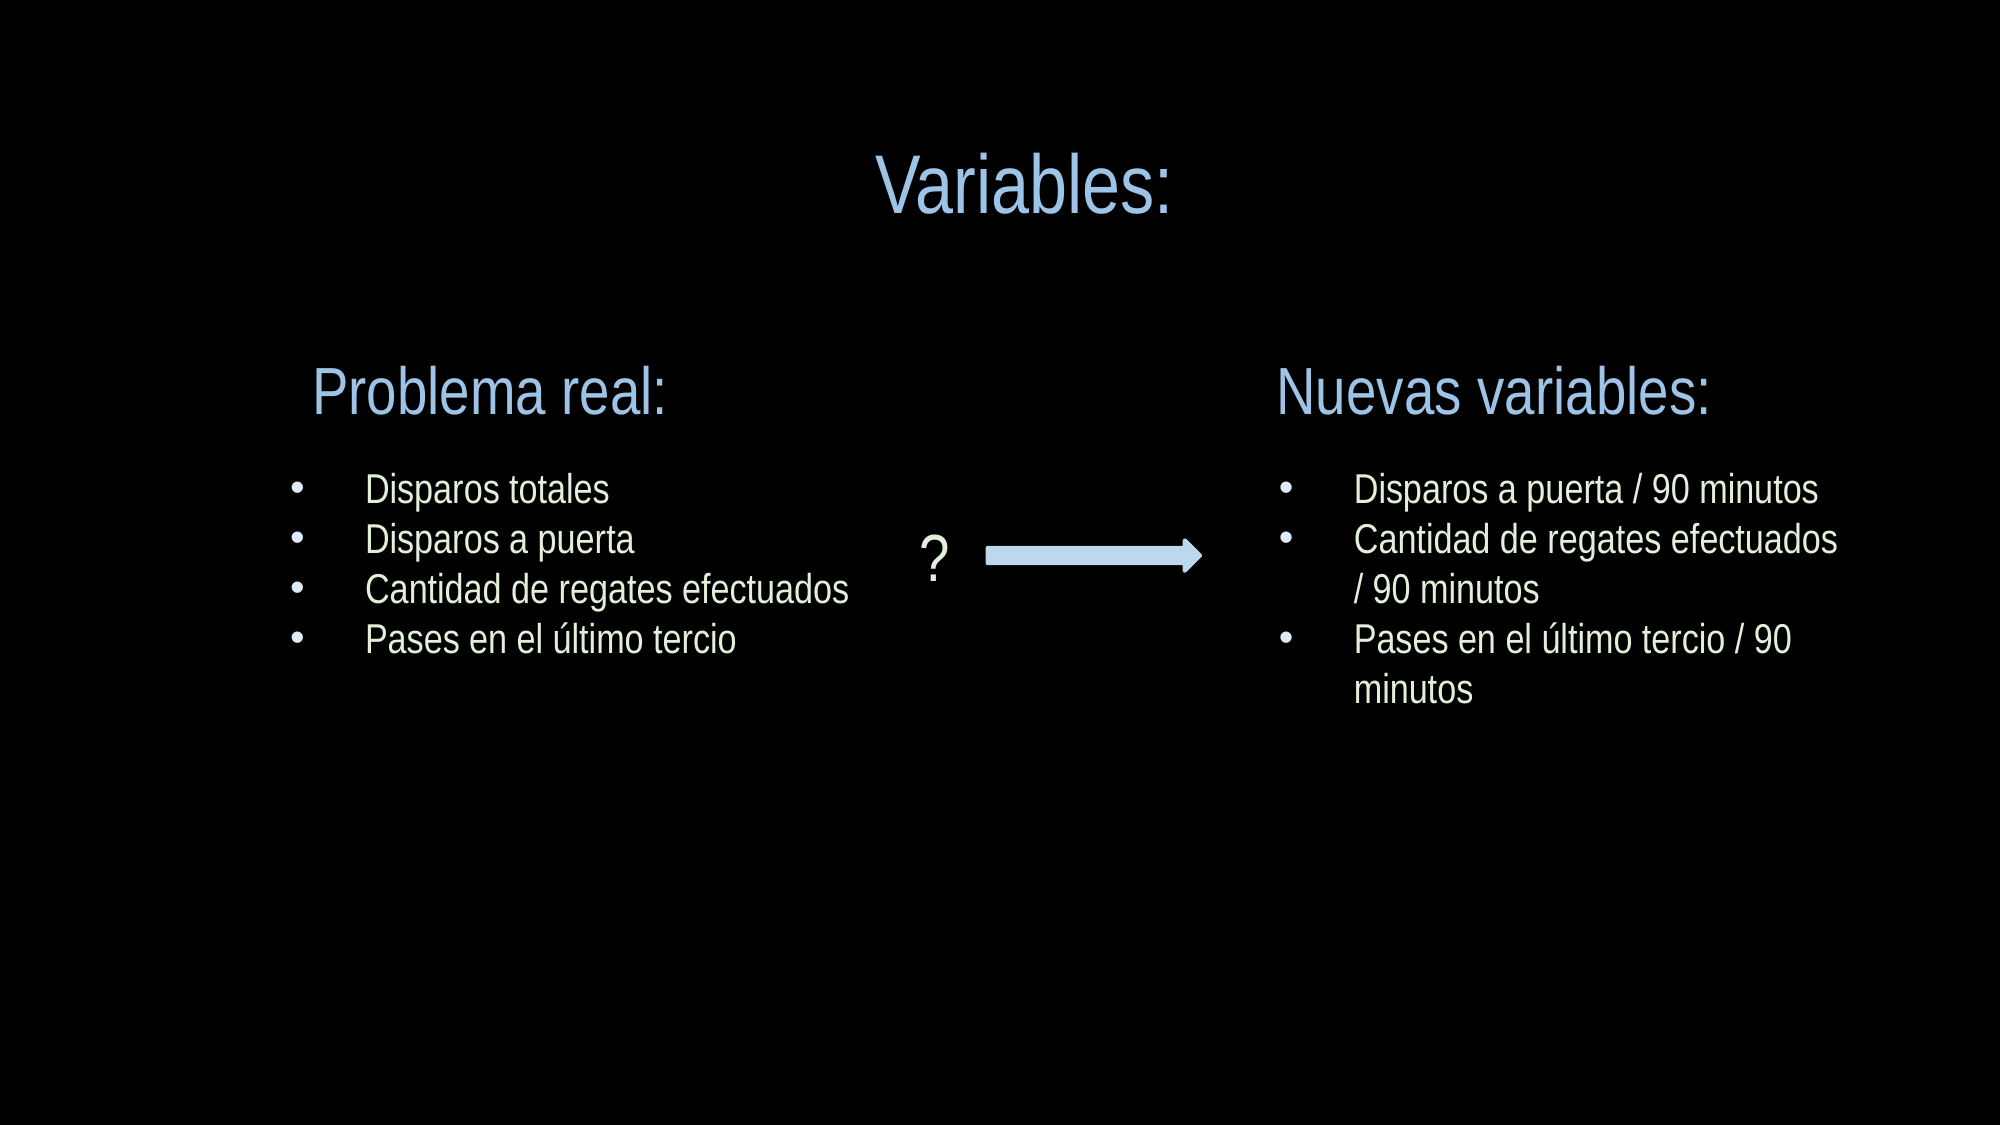

Variables:
Nuevas variables:
Problema real:
Disparos totales
Disparos a puerta
Cantidad de regates efectuados
Pases en el último tercio

Disparos a puerta / 90 minutos
Cantidad de regates efectuados / 90 minutos
Pases en el último tercio / 90 minutos

?